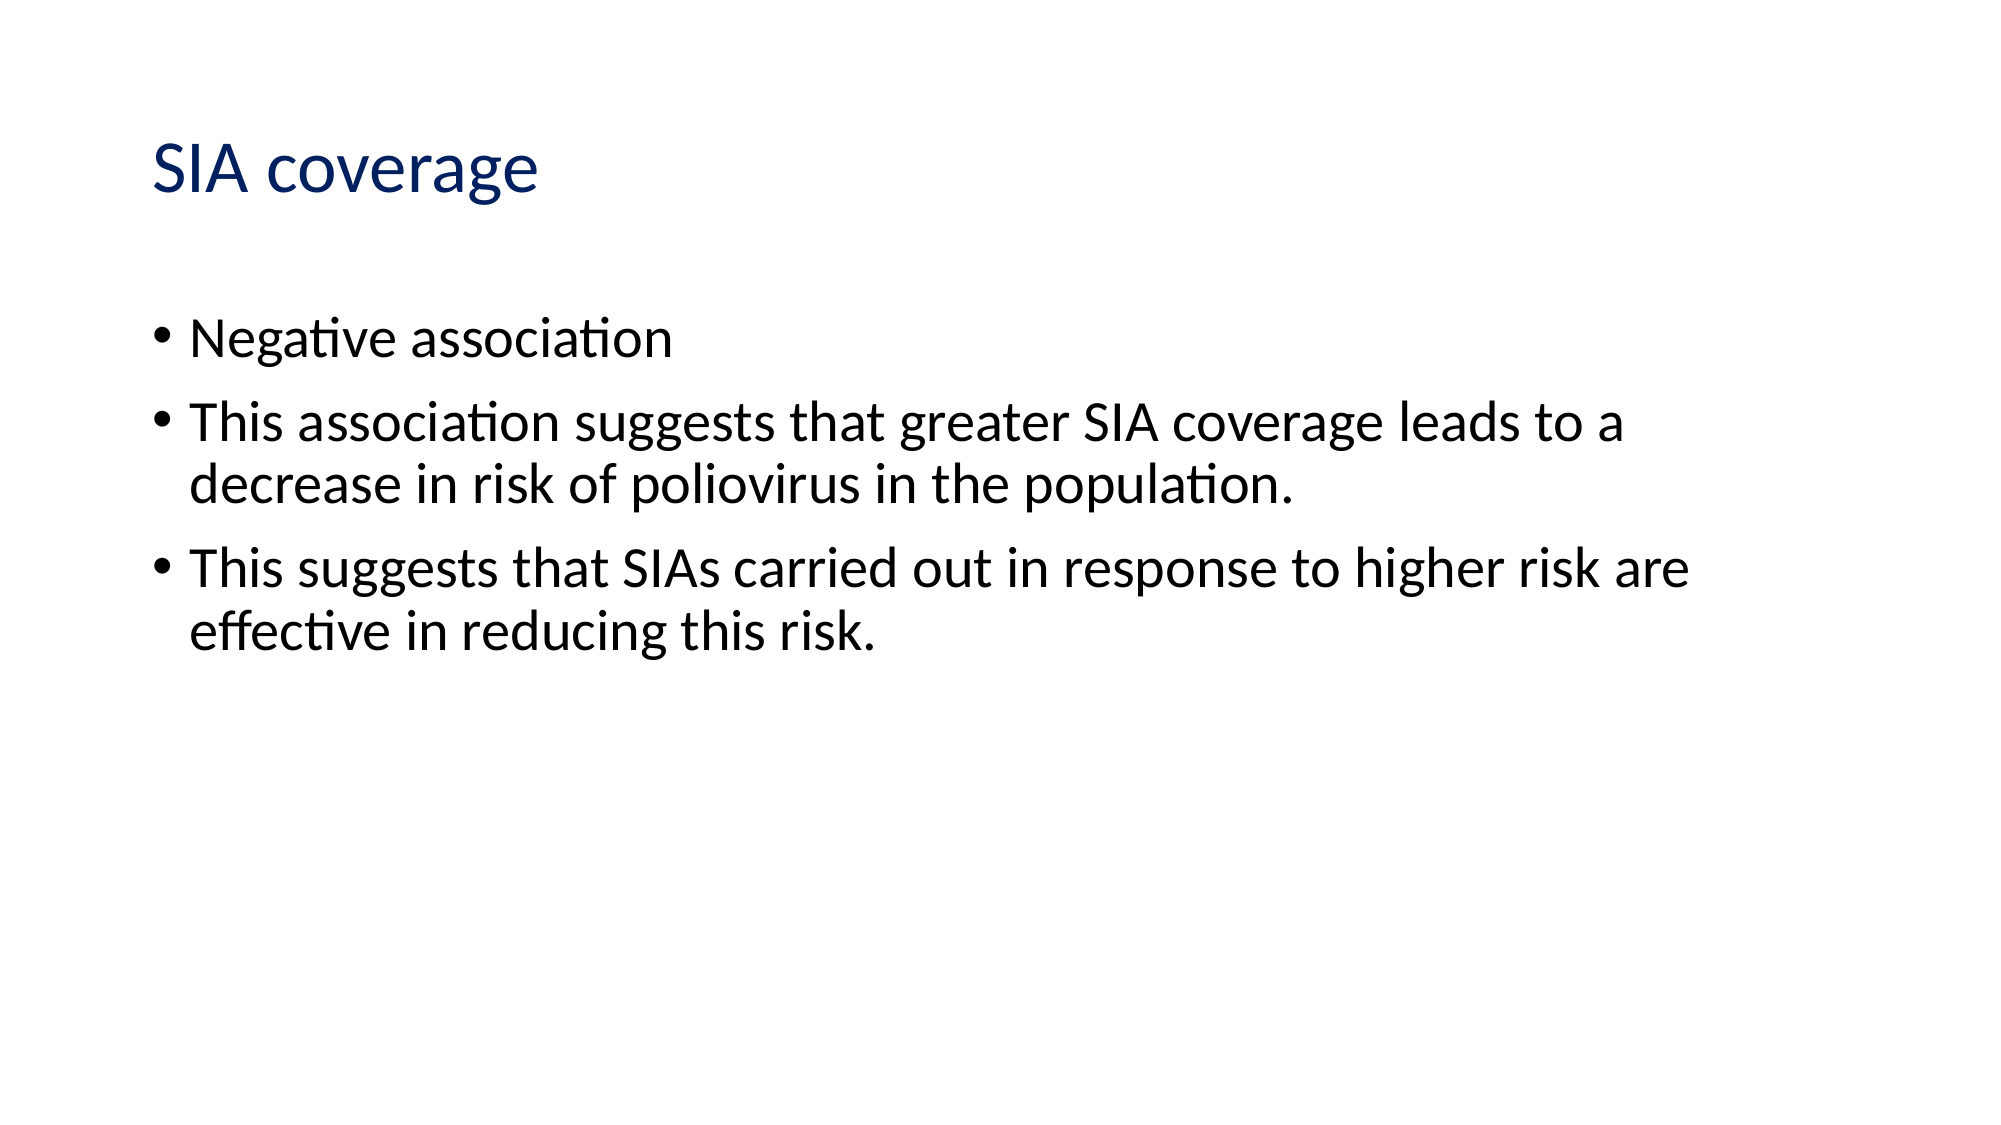

# SIA coverage
Negative association
This association suggests that greater SIA coverage leads to a decrease in risk of poliovirus in the population.
This suggests that SIAs carried out in response to higher risk are effective in reducing this risk.